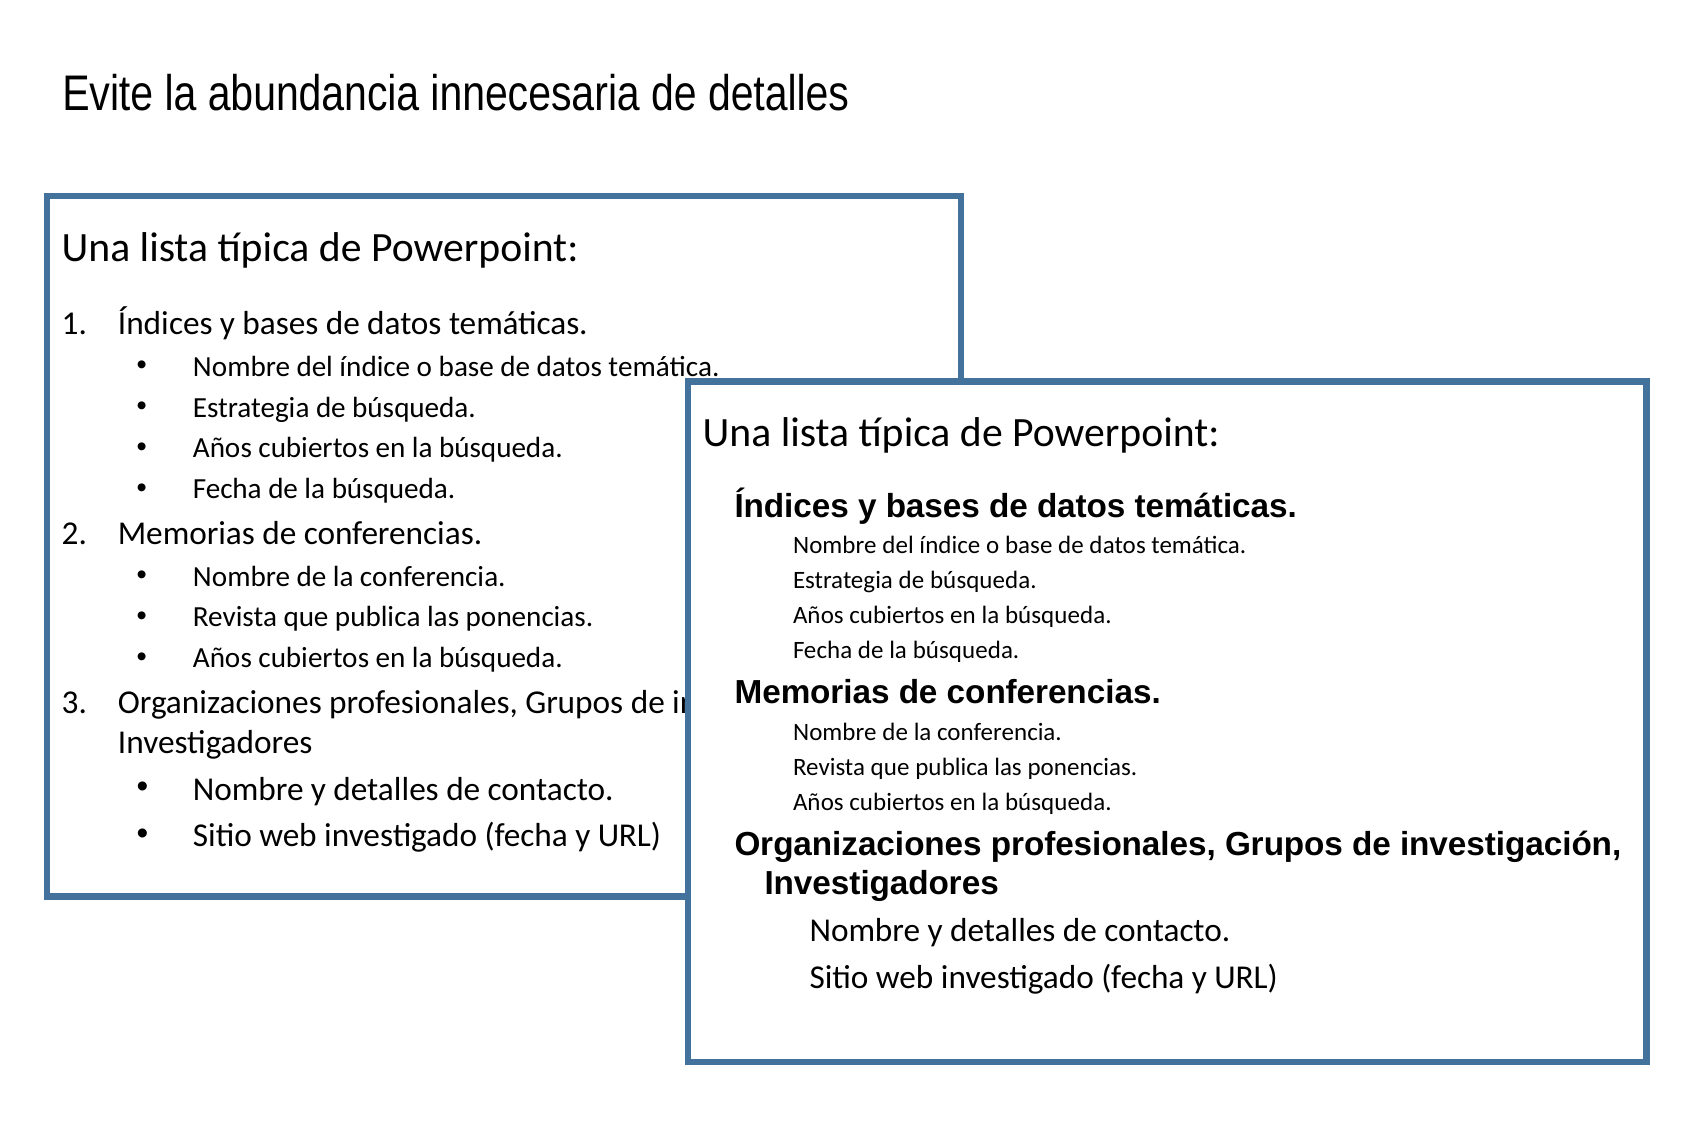

# Evite la abundancia innecesaria de detalles

Una lista típica de Powerpoint:
Índices y bases de datos temáticas.
Nombre del índice o base de datos temática.
Estrategia de búsqueda.
Años cubiertos en la búsqueda.
Fecha de la búsqueda.
Memorias de conferencias.
Nombre de la conferencia.
Revista que publica las ponencias.
Años cubiertos en la búsqueda.
Organizaciones profesionales, Grupos de investigación, Investigadores
Nombre y detalles de contacto.
Sitio web investigado (fecha y URL)

Una lista típica de Powerpoint:
Índices y bases de datos temáticas.
Nombre del índice o base de datos temática.
Estrategia de búsqueda.
Años cubiertos en la búsqueda.
Fecha de la búsqueda.
Memorias de conferencias.
Nombre de la conferencia.
Revista que publica las ponencias.
Años cubiertos en la búsqueda.
Organizaciones profesionales, Grupos de investigación, Investigadores
Nombre y detalles de contacto.
Sitio web investigado (fecha y URL)